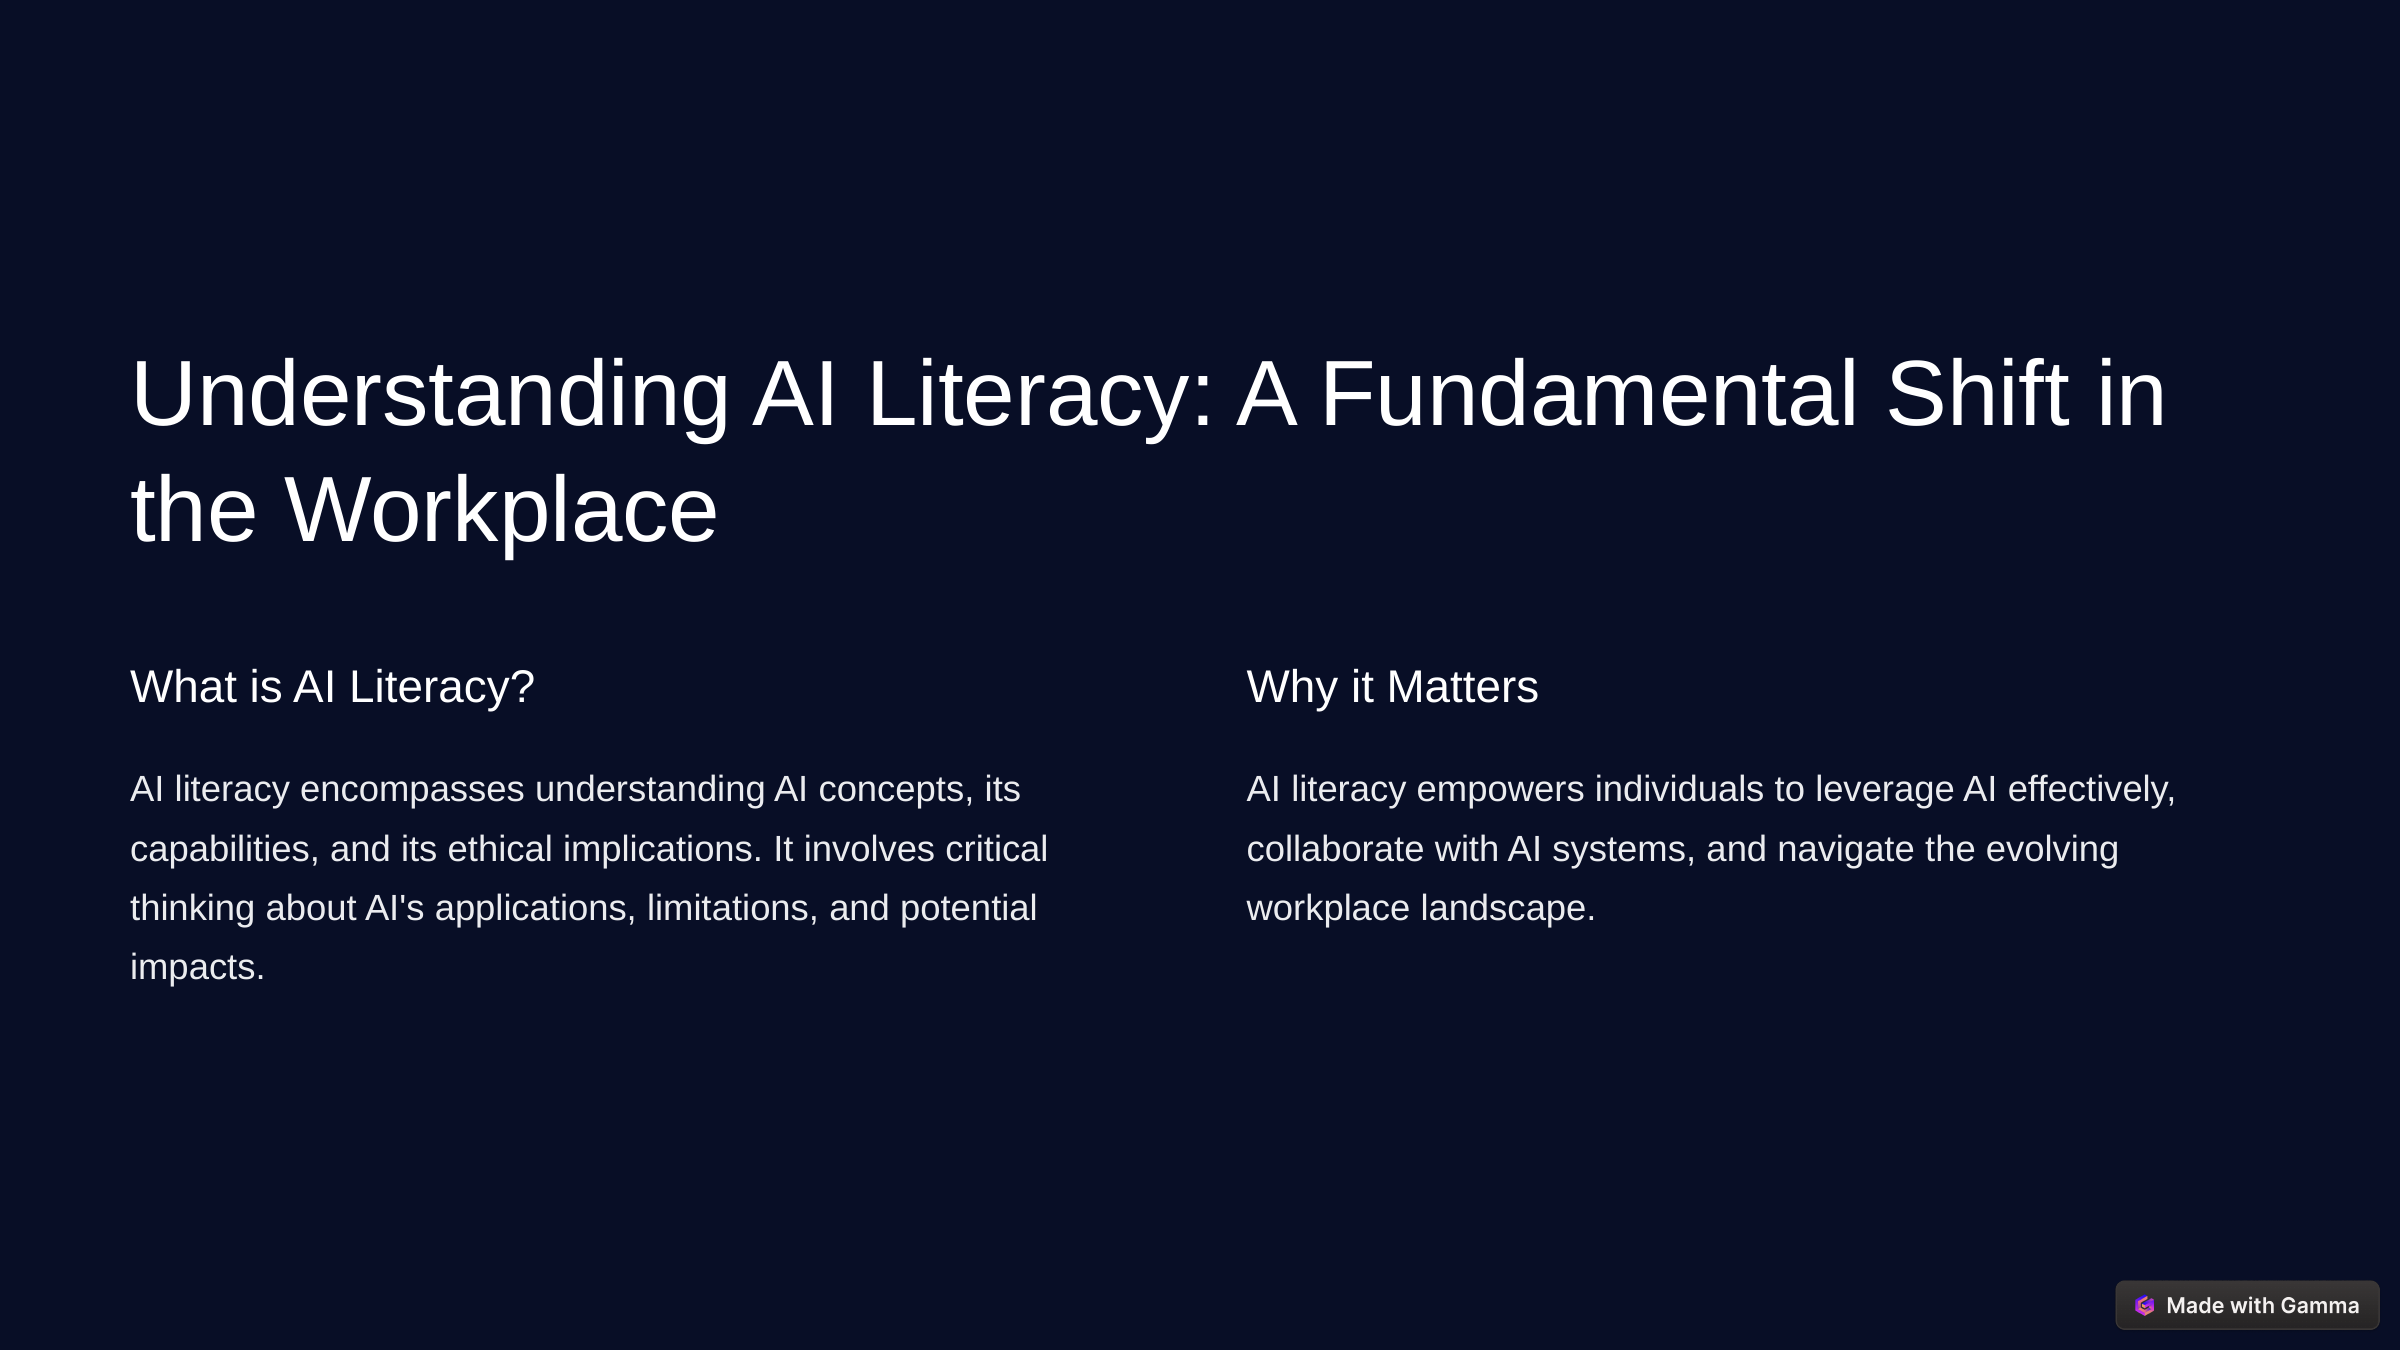

Understanding AI Literacy: A Fundamental Shift in the Workplace
What is AI Literacy?
Why it Matters
AI literacy encompasses understanding AI concepts, its capabilities, and its ethical implications. It involves critical thinking about AI's applications, limitations, and potential impacts.
AI literacy empowers individuals to leverage AI effectively, collaborate with AI systems, and navigate the evolving workplace landscape.